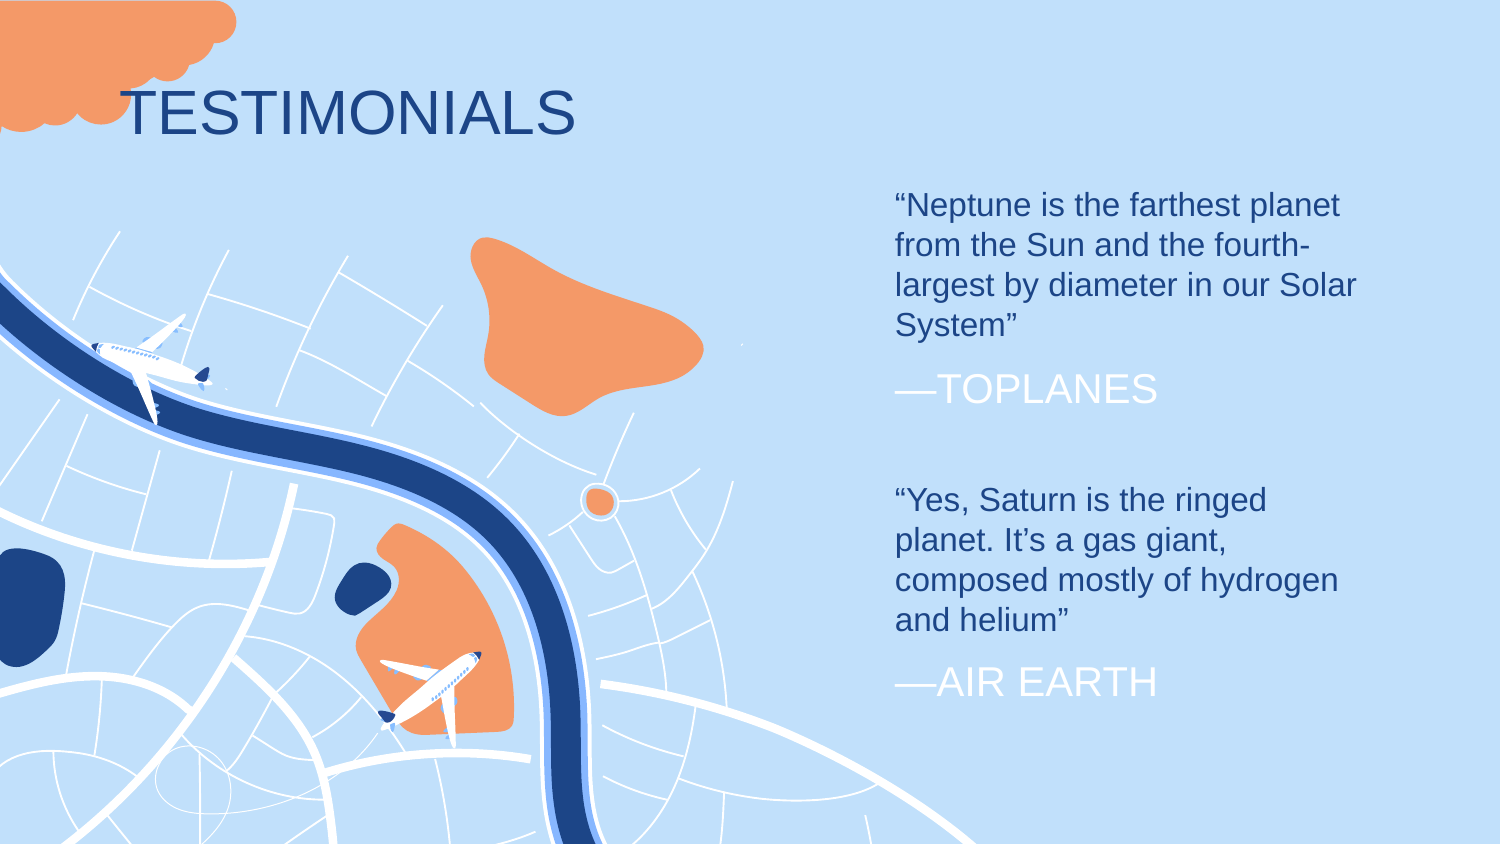

TESTIMONIALS
“Neptune is the farthest planet from the Sun and the fourth-largest by diameter in our Solar System”

# —TOPLANES
“Yes, Saturn is the ringed planet. It’s a gas giant, composed mostly of hydrogen and helium”
—AIR EARTH